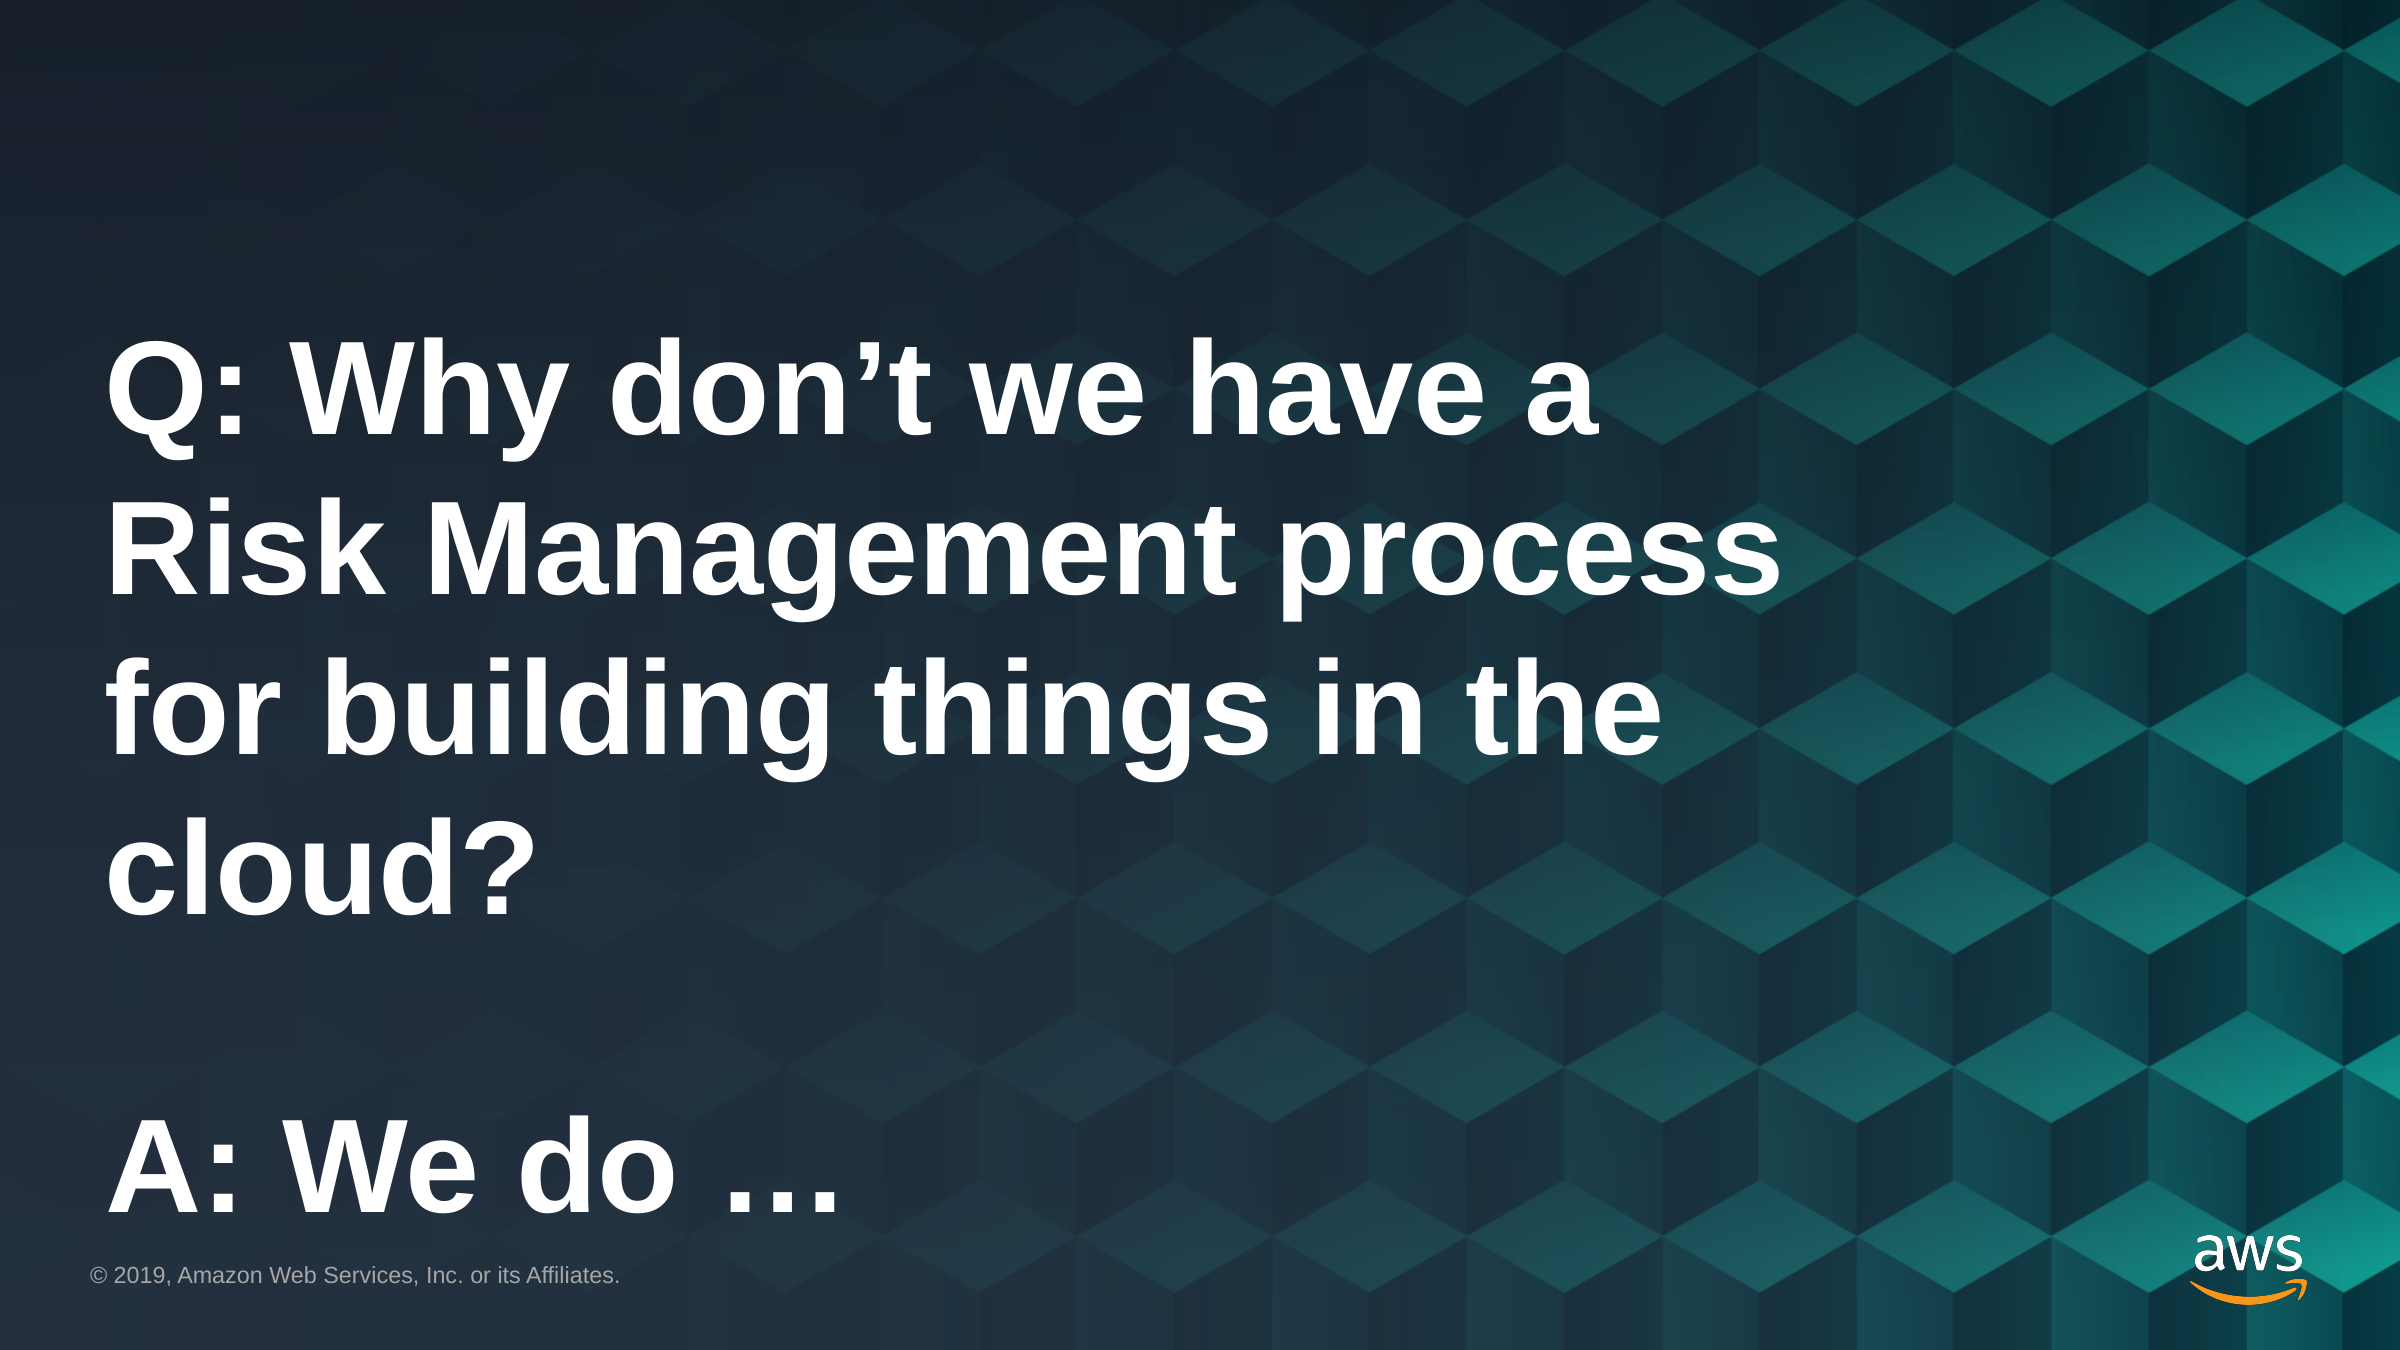

Q: Why don’t we have a Risk Management process for building things in the cloud?
A: We do …